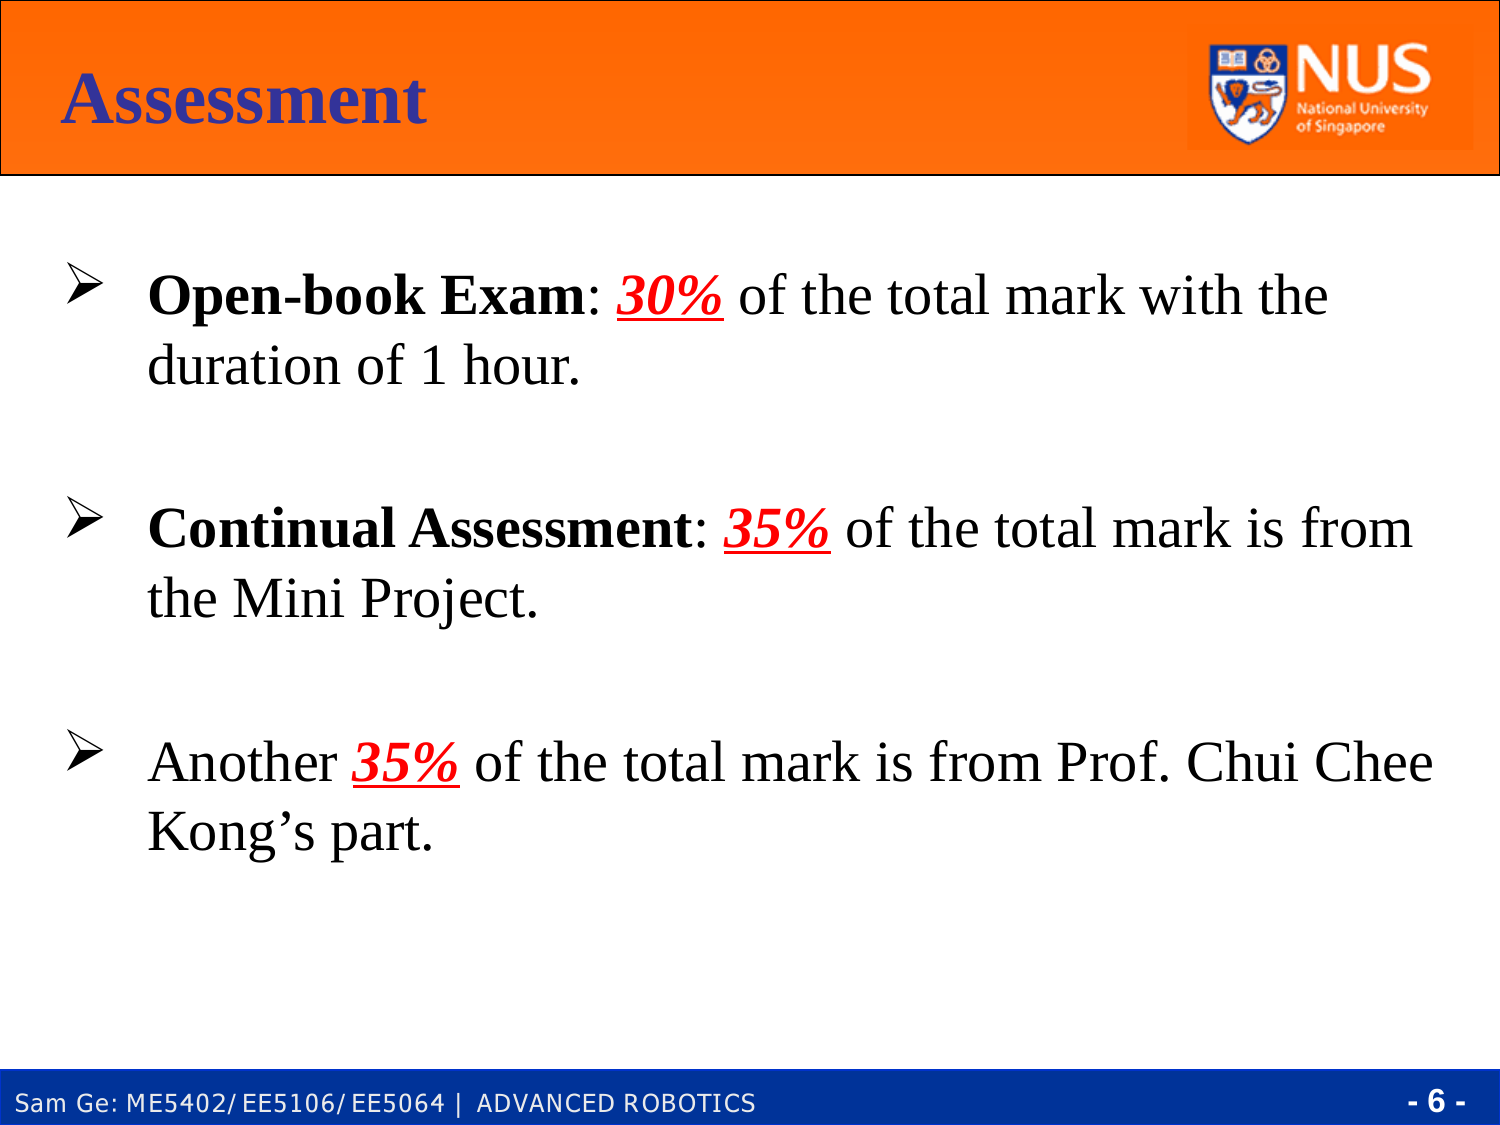

Assessment
Open-book Exam: 30% of the total mark with the duration of 1 hour.

Continual Assessment: 35% of the total mark is from the Mini Project.

Another 35% of the total mark is from Prof. Chui Chee Kong’s part.

- 6 -